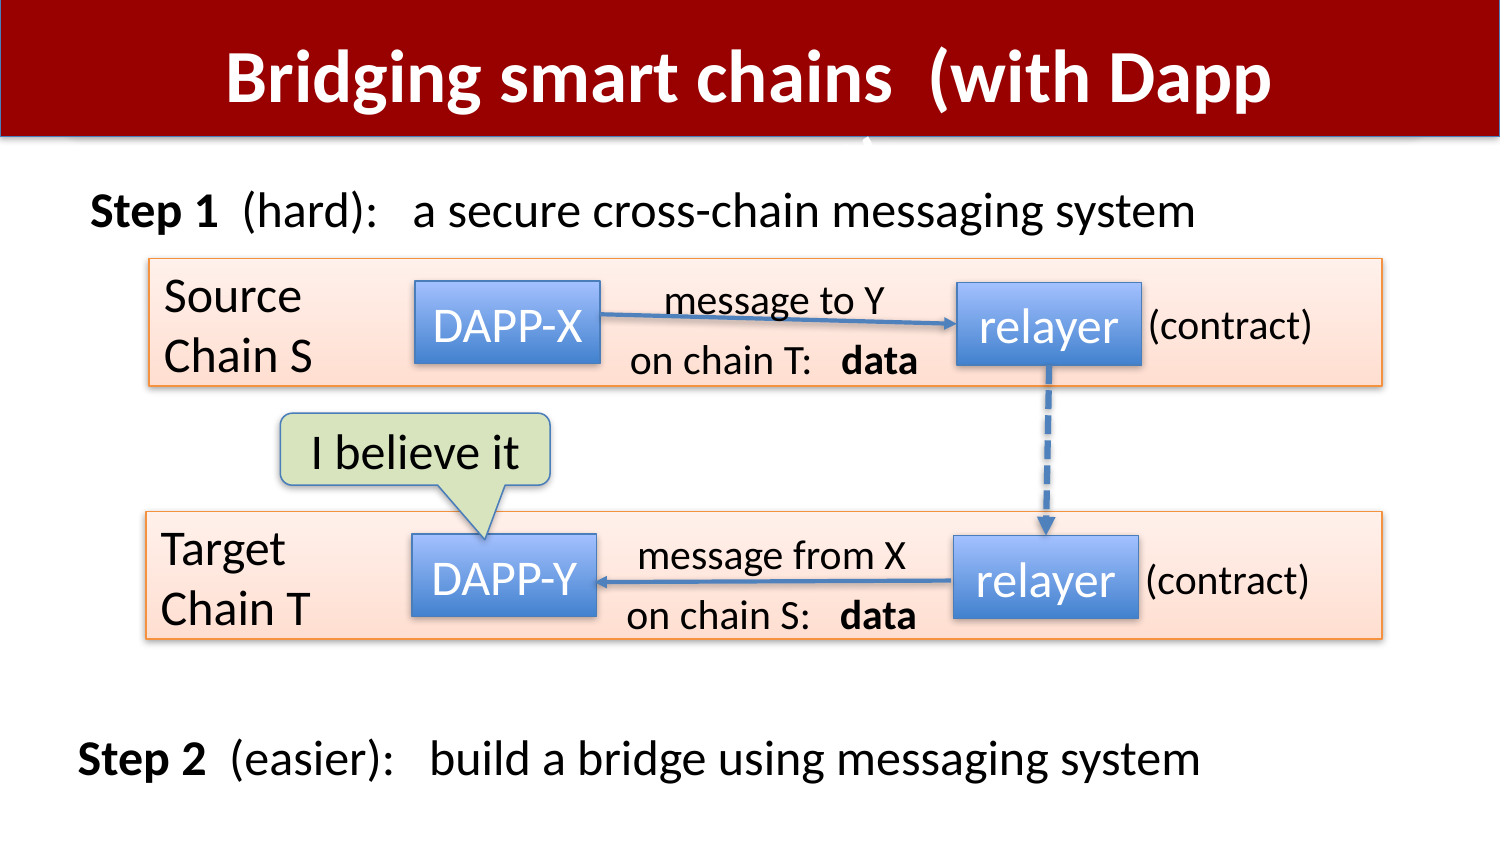

# Bridging smart chains  (with Dapp support)
Step 1  (hard):   a secure cross-chain messaging system
message to Y
on chain T:   data
Source
Chain S
DAPP-X
relayer
(contract)
I believe it
message from X
on chain S:   data
Target
Chain T
DAPP-Y
relayer
(contract)
Step 2  (easier):   build a bridge using messaging system